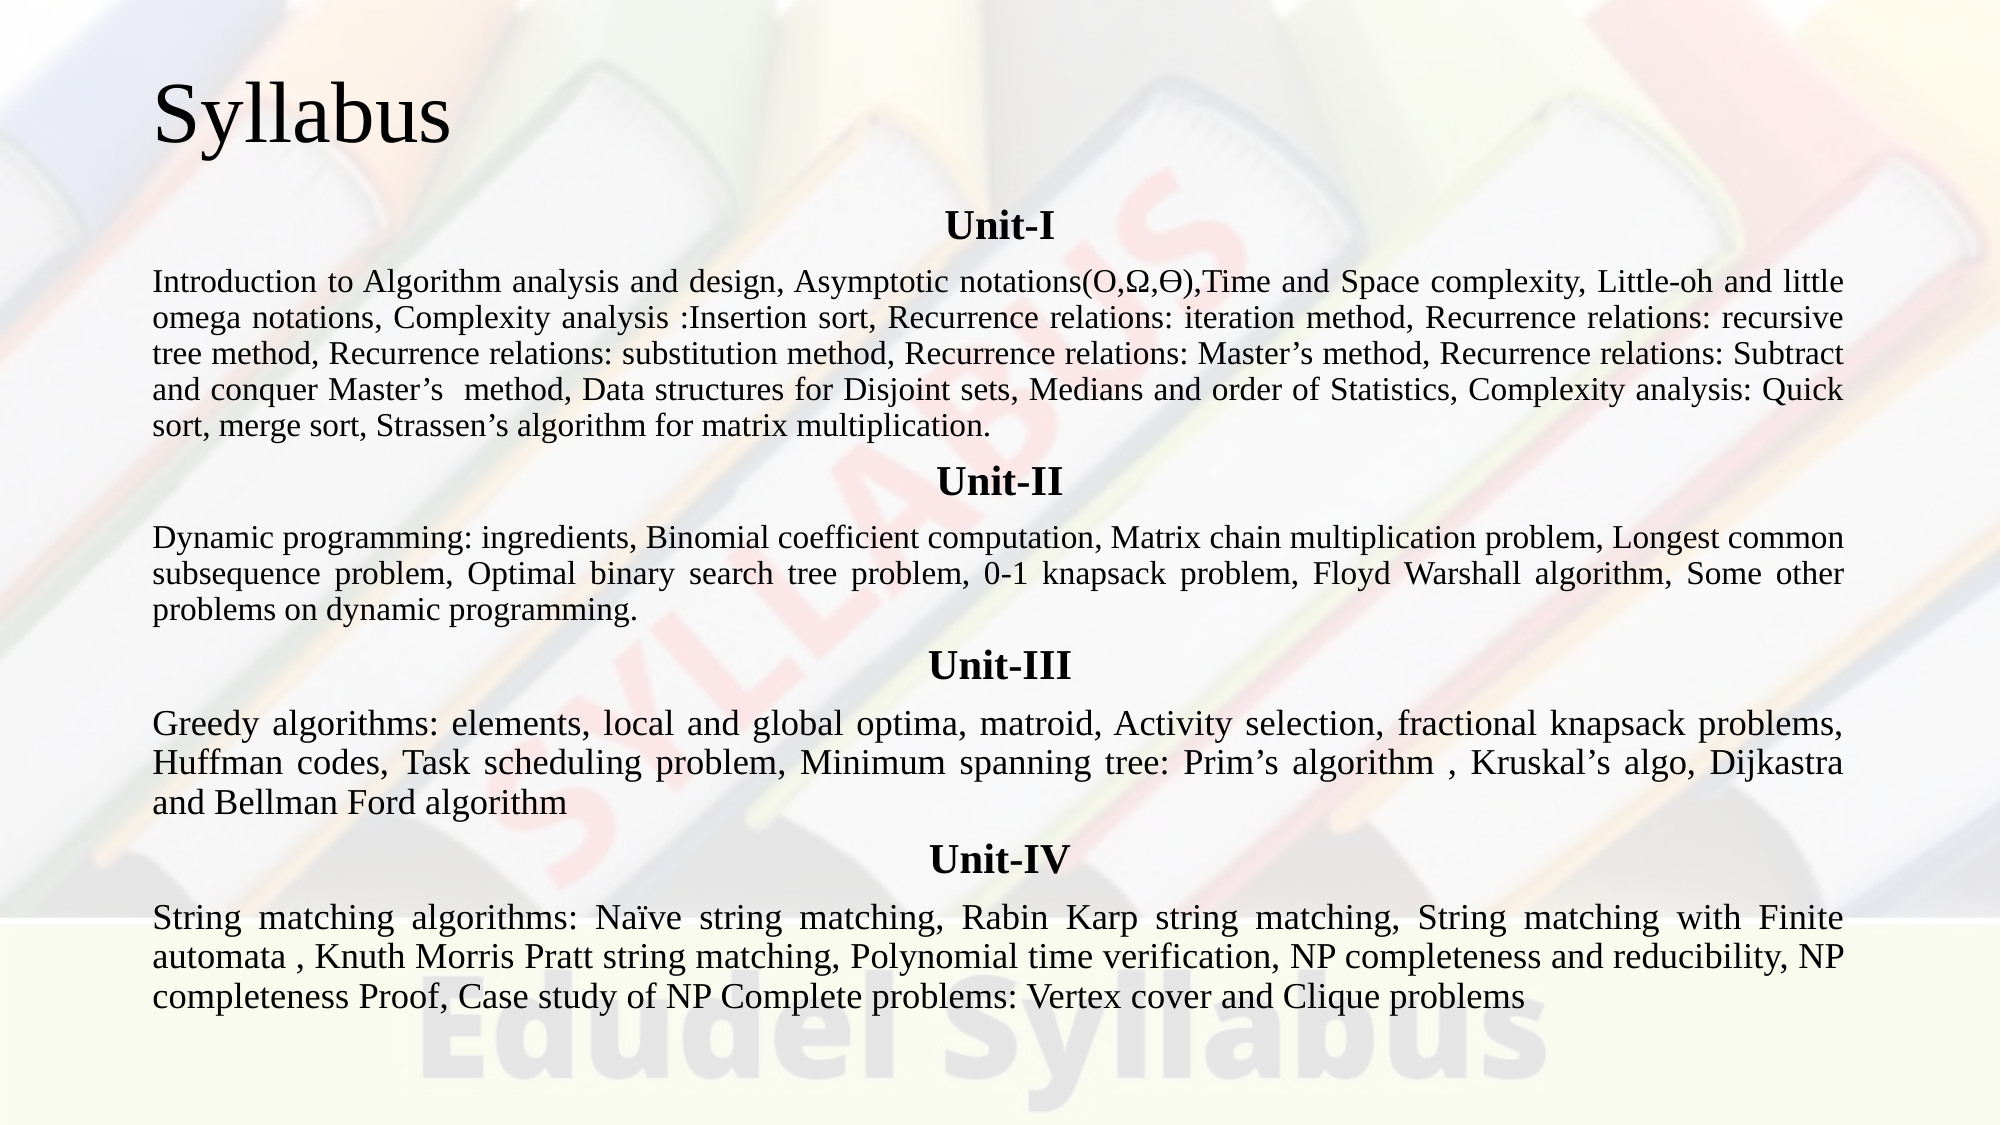

# Syllabus
Unit-I
Introduction to Algorithm analysis and design, Asymptotic notations(O,Ω,Ɵ),Time and Space complexity, Little-oh and little omega notations, Complexity analysis :Insertion sort, Recurrence relations: iteration method, Recurrence relations: recursive tree method, Recurrence relations: substitution method, Recurrence relations: Master’s method, Recurrence relations: Subtract and conquer Master’s  method, Data structures for Disjoint sets, Medians and order of Statistics, Complexity analysis: Quick sort, merge sort, Strassen’s algorithm for matrix multiplication.
Unit-II
Dynamic programming: ingredients, Binomial coefficient computation, Matrix chain multiplication problem, Longest common subsequence problem, Optimal binary search tree problem, 0-1 knapsack problem, Floyd Warshall algorithm, Some other problems on dynamic programming.
Unit-III
Greedy algorithms: elements, local and global optima, matroid, Activity selection, fractional knapsack problems, Huffman codes, Task scheduling problem, Minimum spanning tree: Prim’s algorithm , Kruskal’s algo, Dijkastra and Bellman Ford algorithm
Unit-IV
String matching algorithms: Naïve string matching, Rabin Karp string matching, String matching with Finite automata , Knuth Morris Pratt string matching, Polynomial time verification, NP completeness and reducibility, NP completeness Proof, Case study of NP Complete problems: Vertex cover and Clique problems